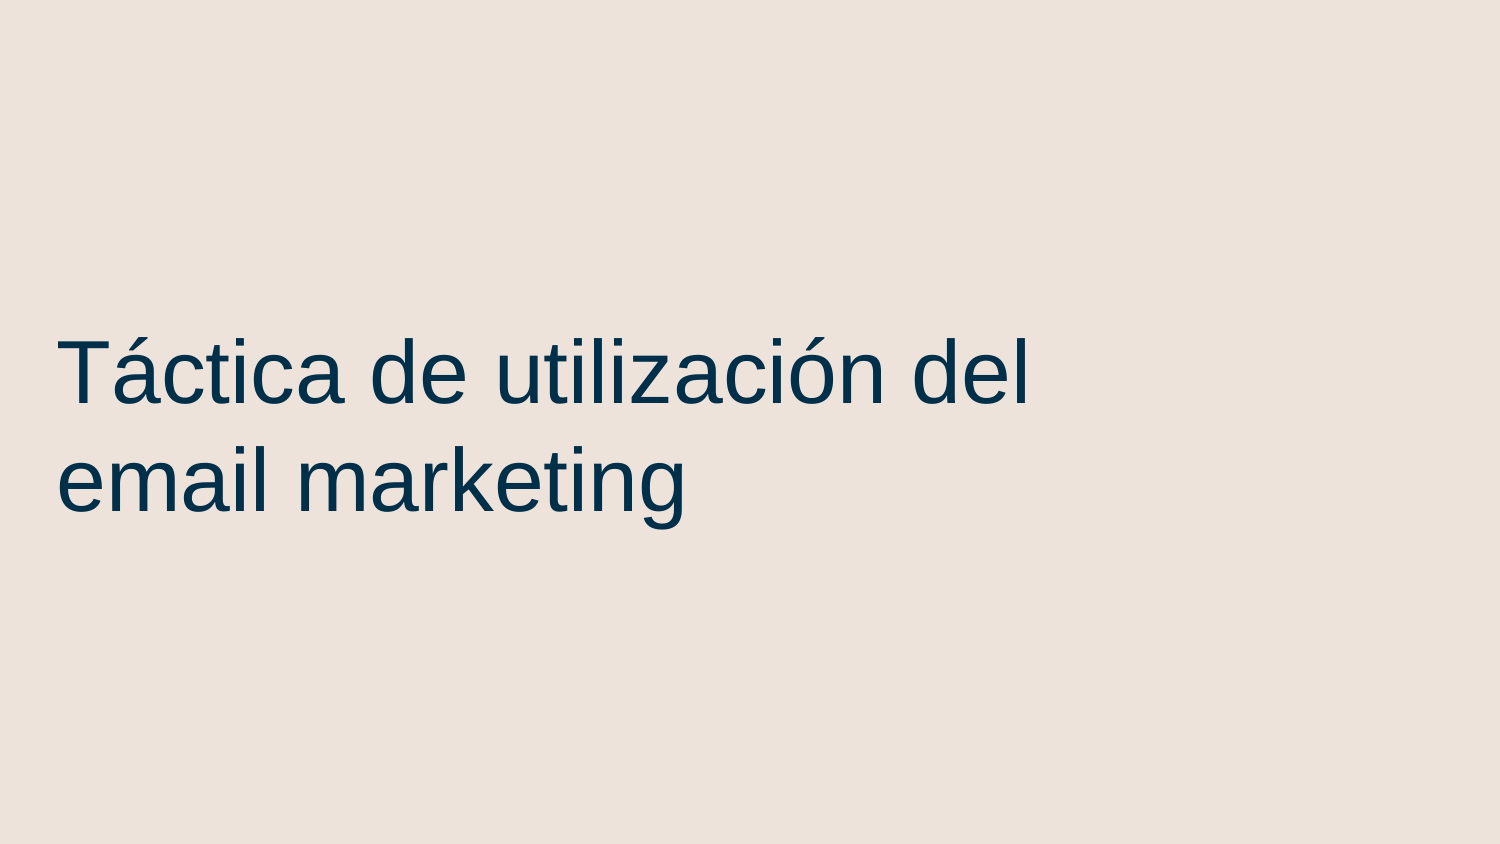

# Táctica de utilización del email marketing